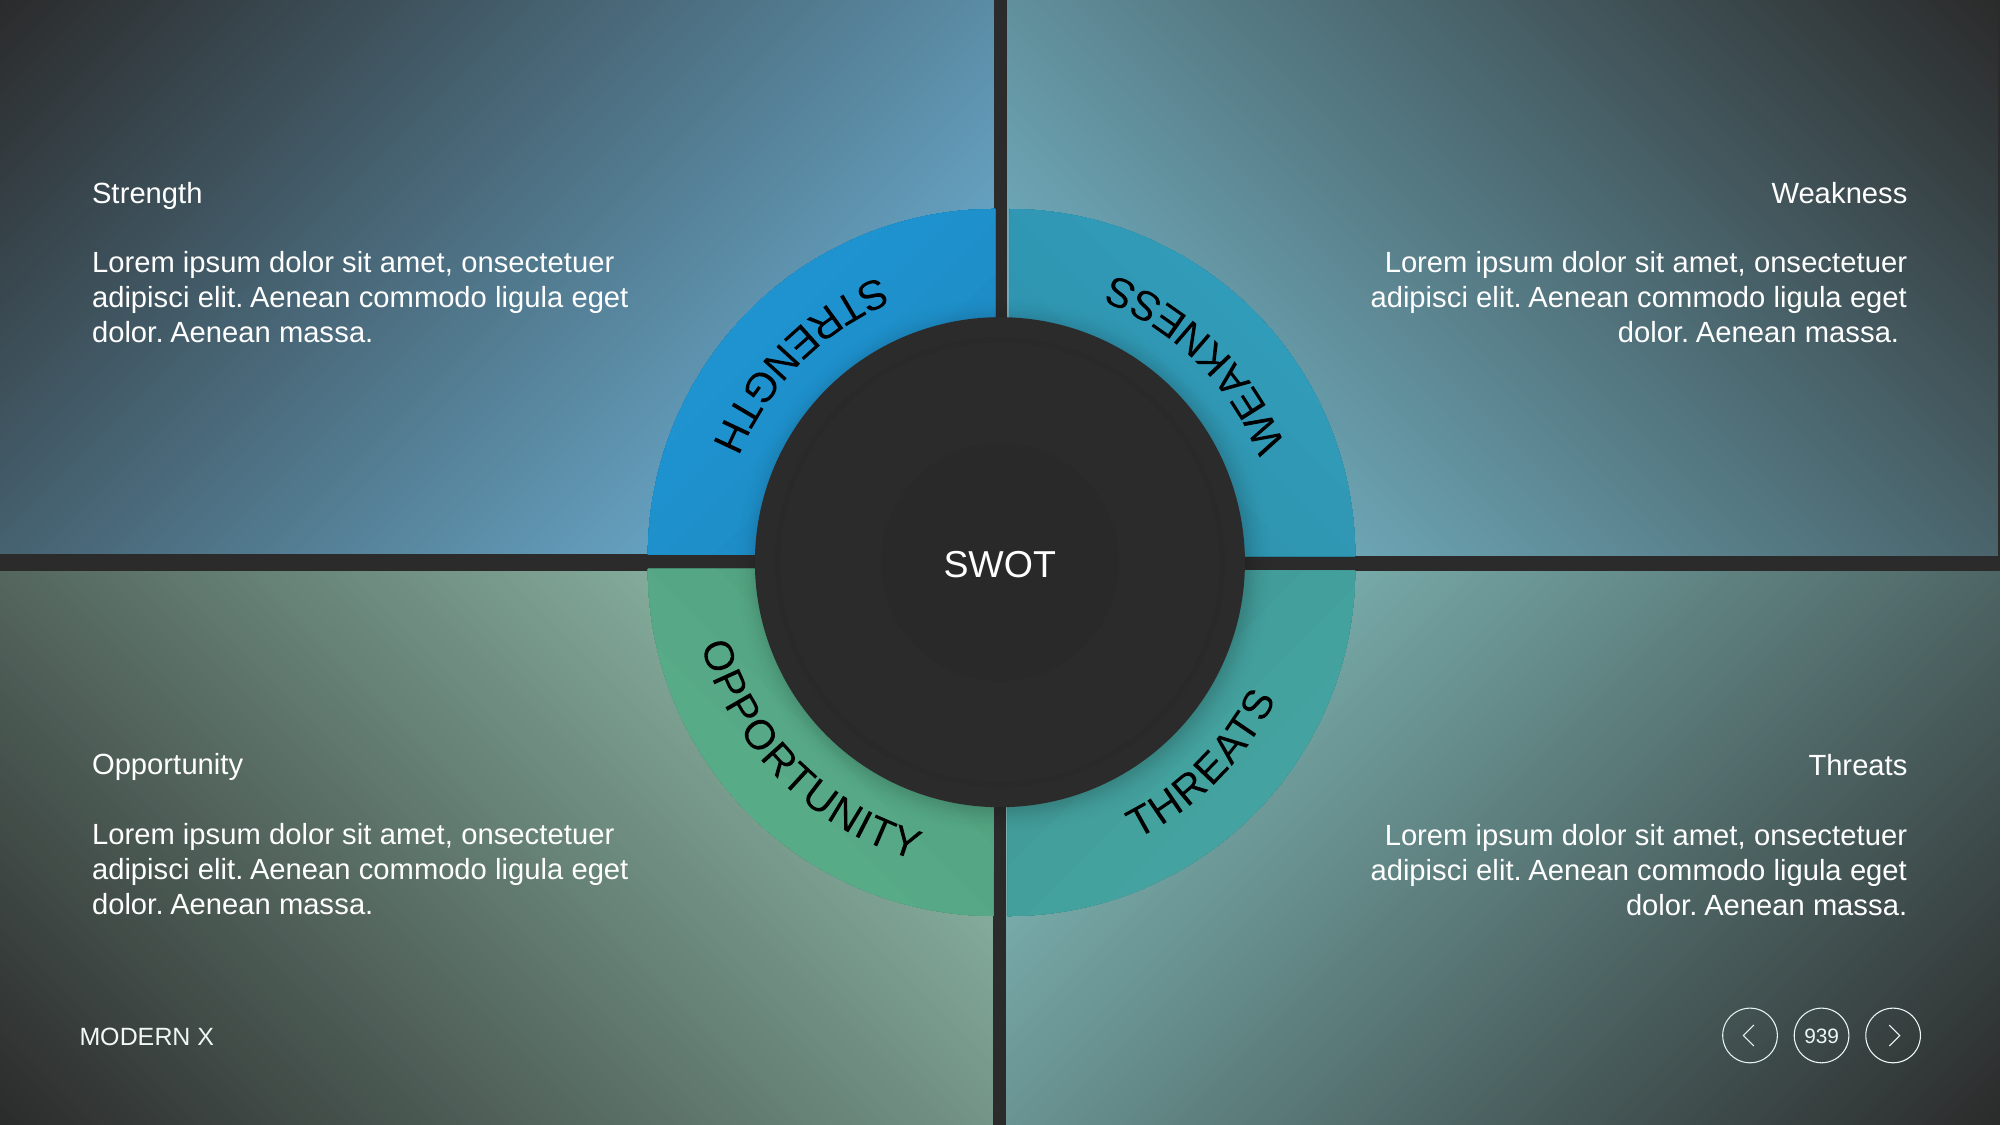

Strength

Lorem ipsum dolor sit amet, onsectetuer adipisci elit. Aenean commodo ligula eget dolor. Aenean massa.
Weakness

Lorem ipsum dolor sit amet, onsectetuer adipisci elit. Aenean commodo ligula eget dolor. Aenean massa.

THREATS
OPPORTUNITY
WEAKNESS
STRENGTH

SWOT

Opportunity

Lorem ipsum dolor sit amet, onsectetuer adipisci elit. Aenean commodo ligula eget dolor. Aenean massa.
Threats

Lorem ipsum dolor sit amet, onsectetuer adipisci elit. Aenean commodo ligula eget dolor. Aenean massa.